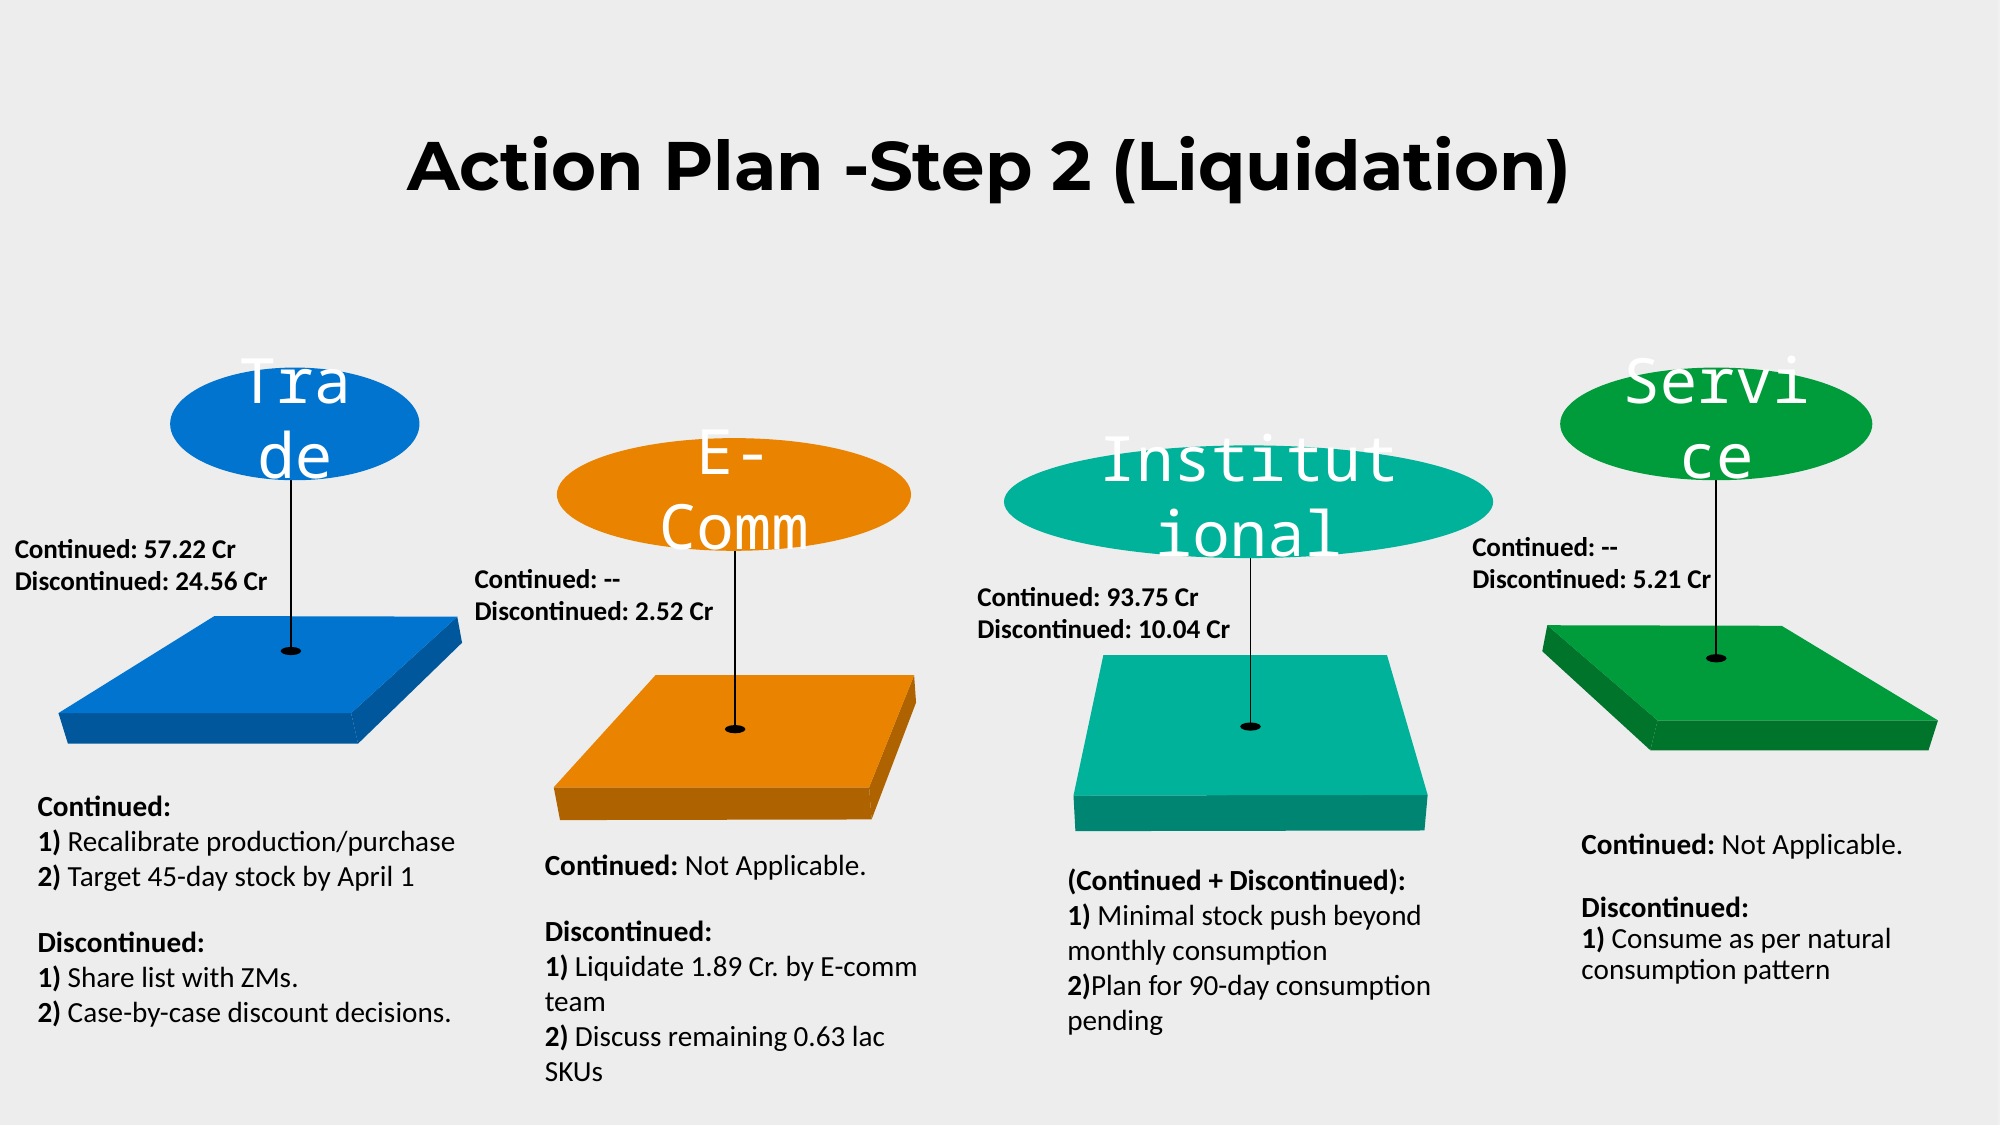

# Action Plan -Step 2 (Liquidation)
Trade
Service
E-Comm
Institutional
Continued: --
Discontinued: 5.21 Cr
Continued: 57.22 Cr
Discontinued: 24.56 Cr
Continued: --
Discontinued: 2.52 Cr
Continued: 93.75 Cr
Discontinued: 10.04 Cr

Continued:
1) Recalibrate production/purchase
2) Target 45-day stock by April 1

Discontinued:
1) Share list with ZMs.
2) Case-by-case discount decisions.

Continued: Not Applicable.

Discontinued:
1) Consume as per natural consumption pattern

Continued: Not Applicable.

Discontinued:
1) Liquidate 1.89 Cr. by E-comm team
2) Discuss remaining 0.63 lac SKUs

(Continued + Discontinued):
1) Minimal stock push beyond monthly consumption
2)Plan for 90-day consumption pending